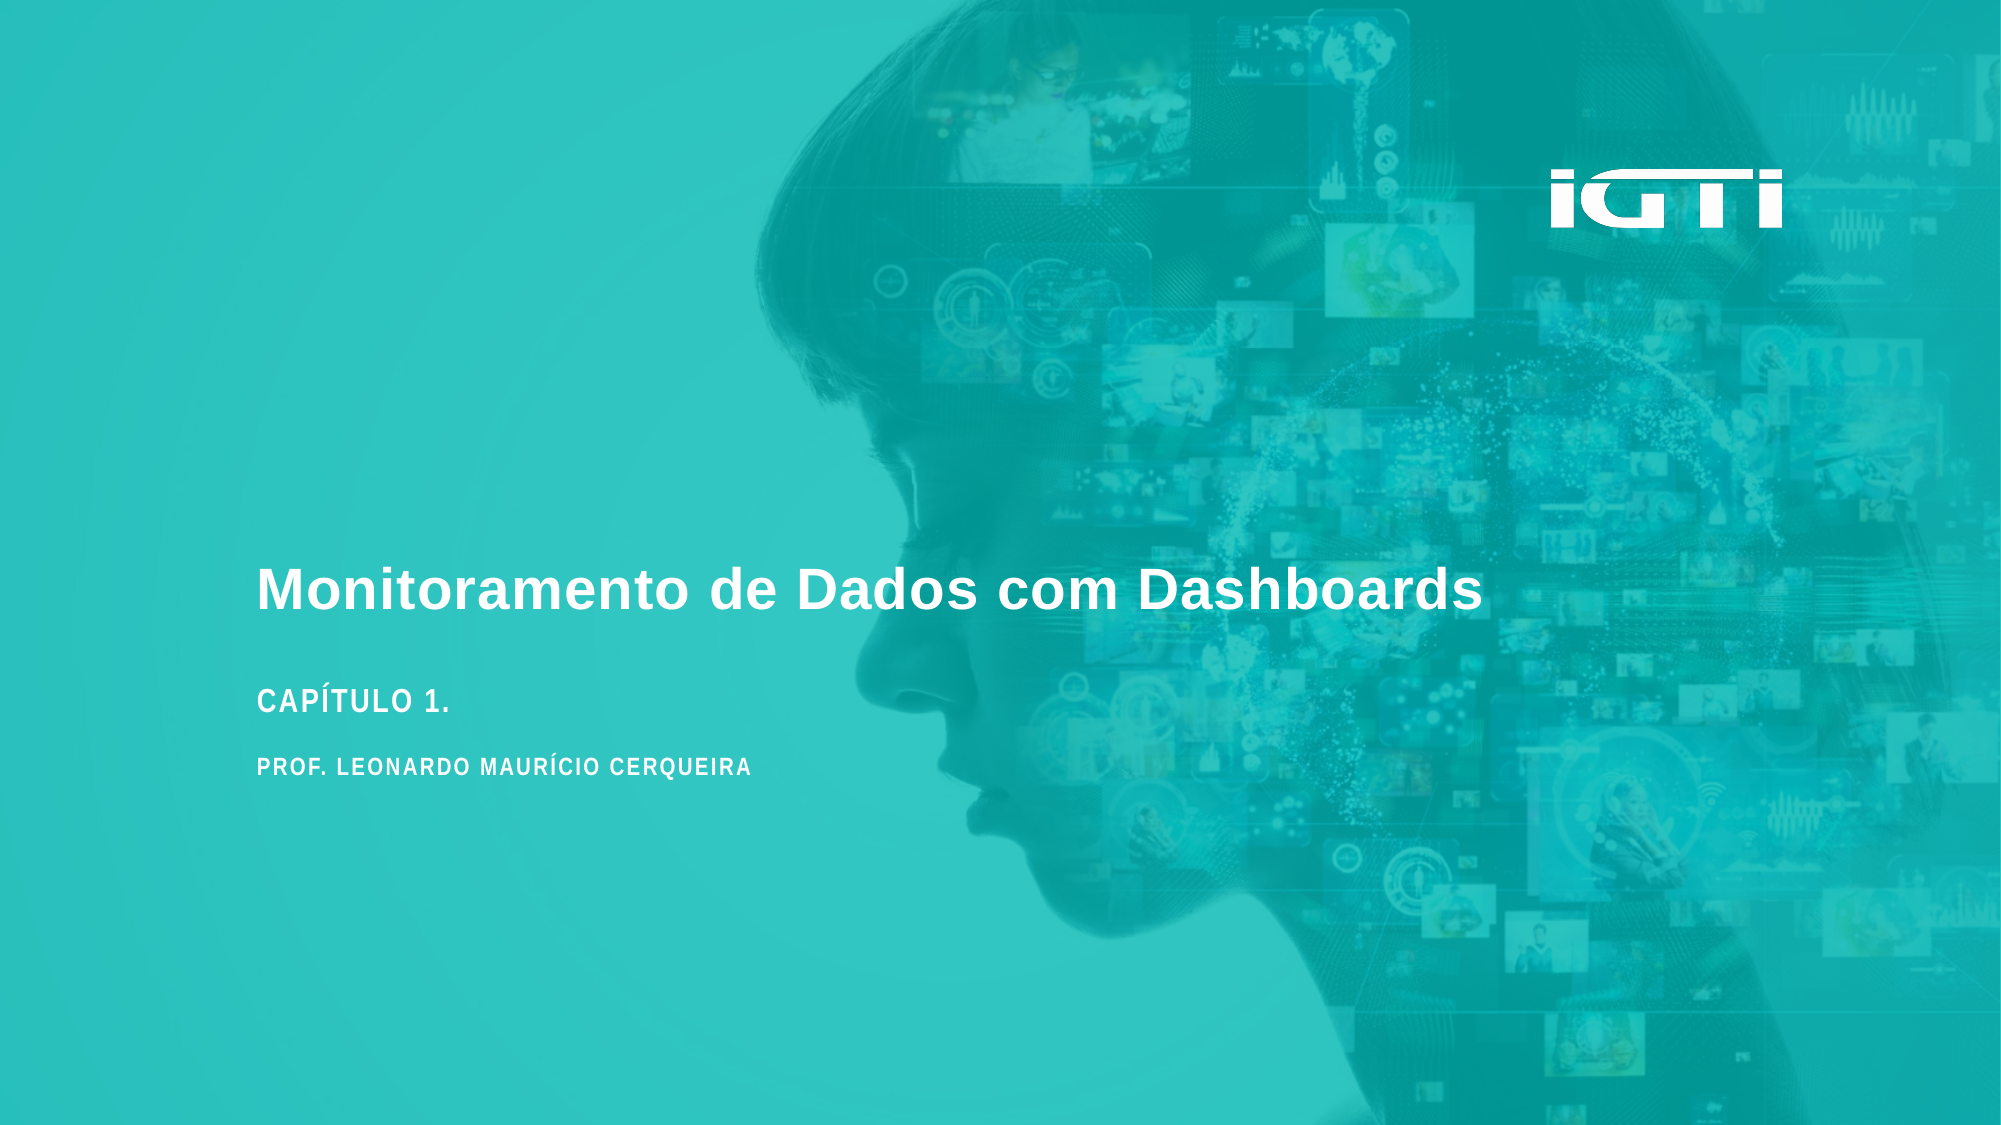

Monitoramento de Dados com Dashboards

CAPÍTULO 1.
PROF. LEONARDO MAURÍCIO CERQUEIRA